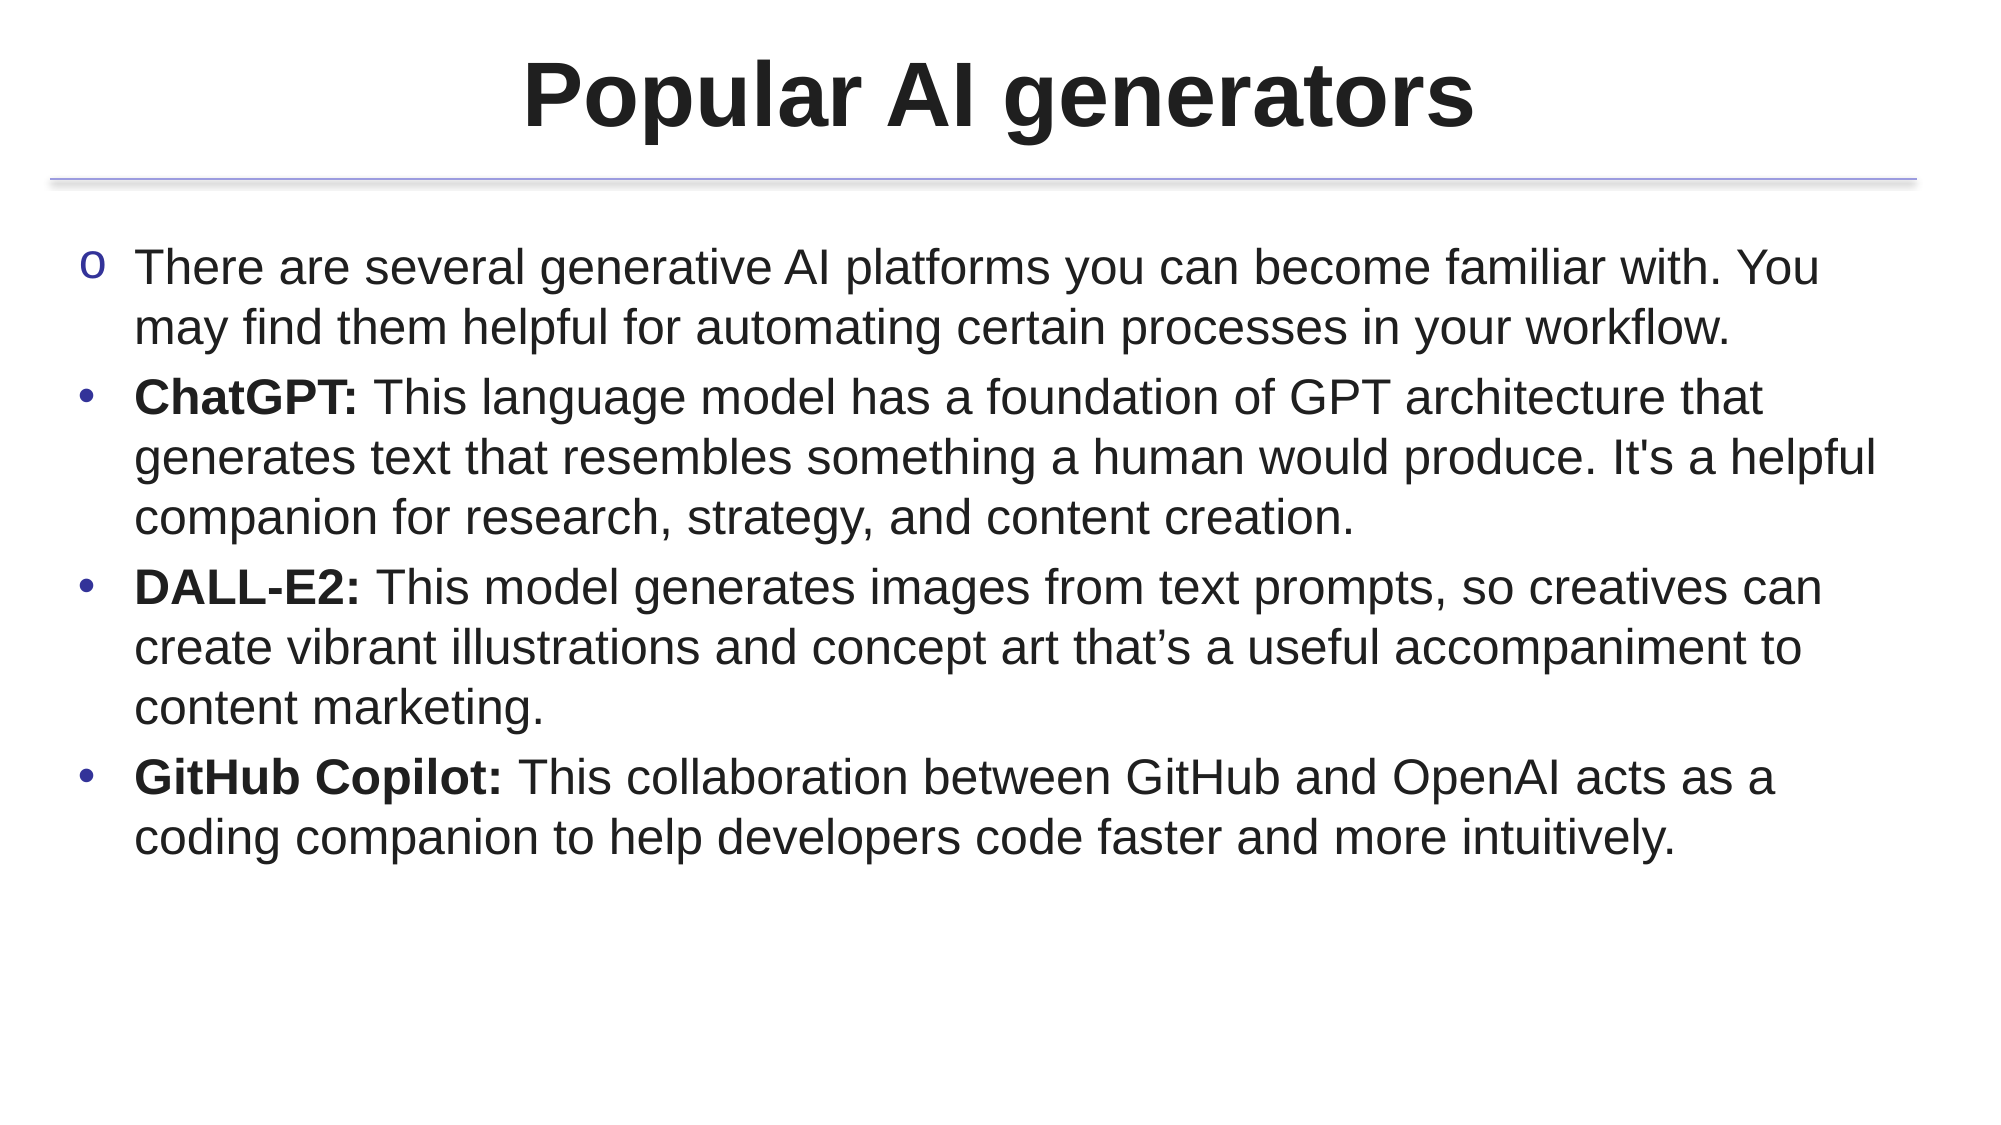

# Popular AI generators
There are several generative AI platforms you can become familiar with. You may find them helpful for automating certain processes in your workflow.
ChatGPT: This language model has a foundation of GPT architecture that generates text that resembles something a human would produce. It's a helpful companion for research, strategy, and content creation.
DALL-E2: This model generates images from text prompts, so creatives can create vibrant illustrations and concept art that’s a useful accompaniment to content marketing.
GitHub Copilot: This collaboration between GitHub and OpenAI acts as a coding companion to help developers code faster and more intuitively.